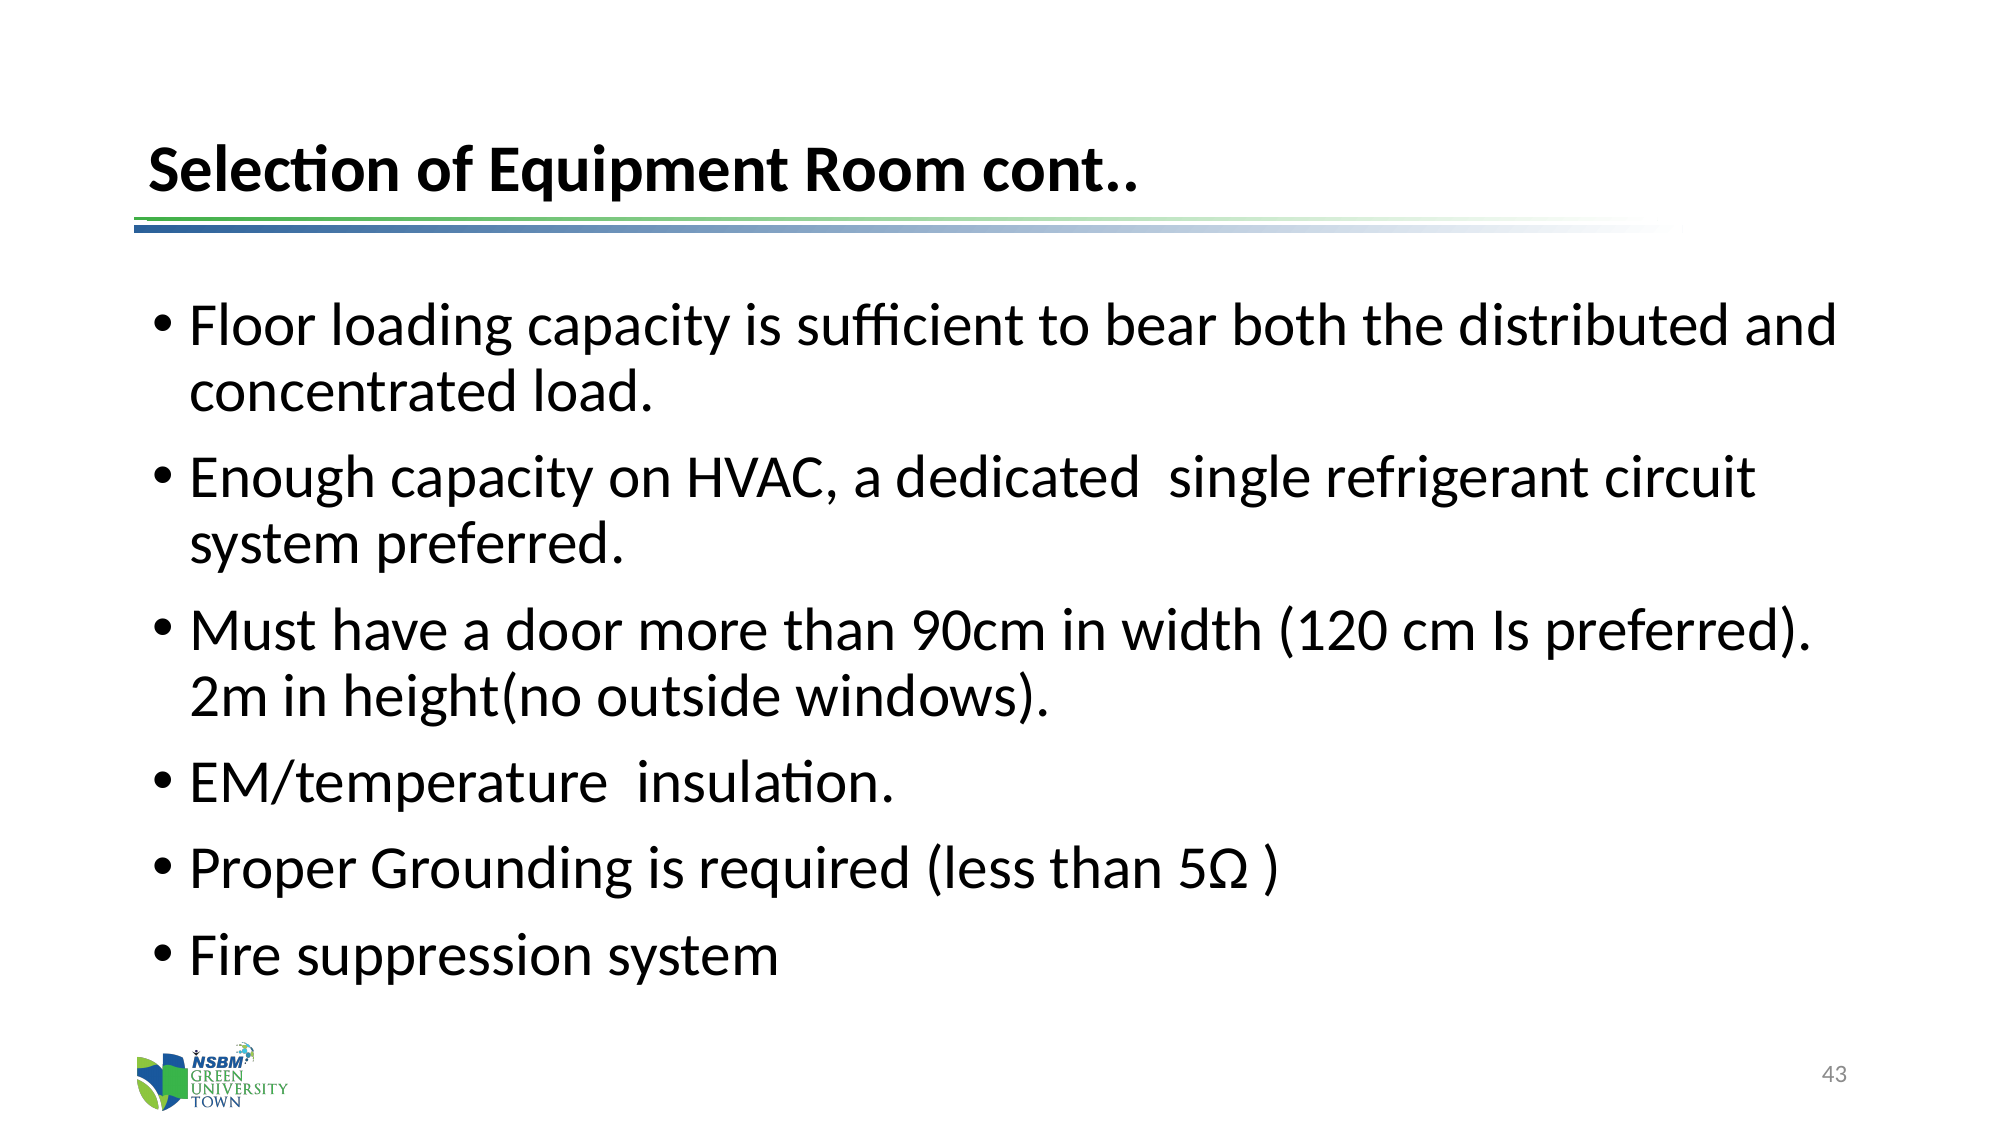

# Selection of Equipment Room cont..
Floor loading capacity is sufficient to bear both the distributed and concentrated load.
Enough capacity on HVAC, a dedicated  single refrigerant circuit system preferred.
Must have a door more than 90cm in width (120 cm Is preferred). 2m in height(no outside windows).
EM/temperature  insulation.
Proper Grounding is required (less than 5Ω )
Fire suppression system

43